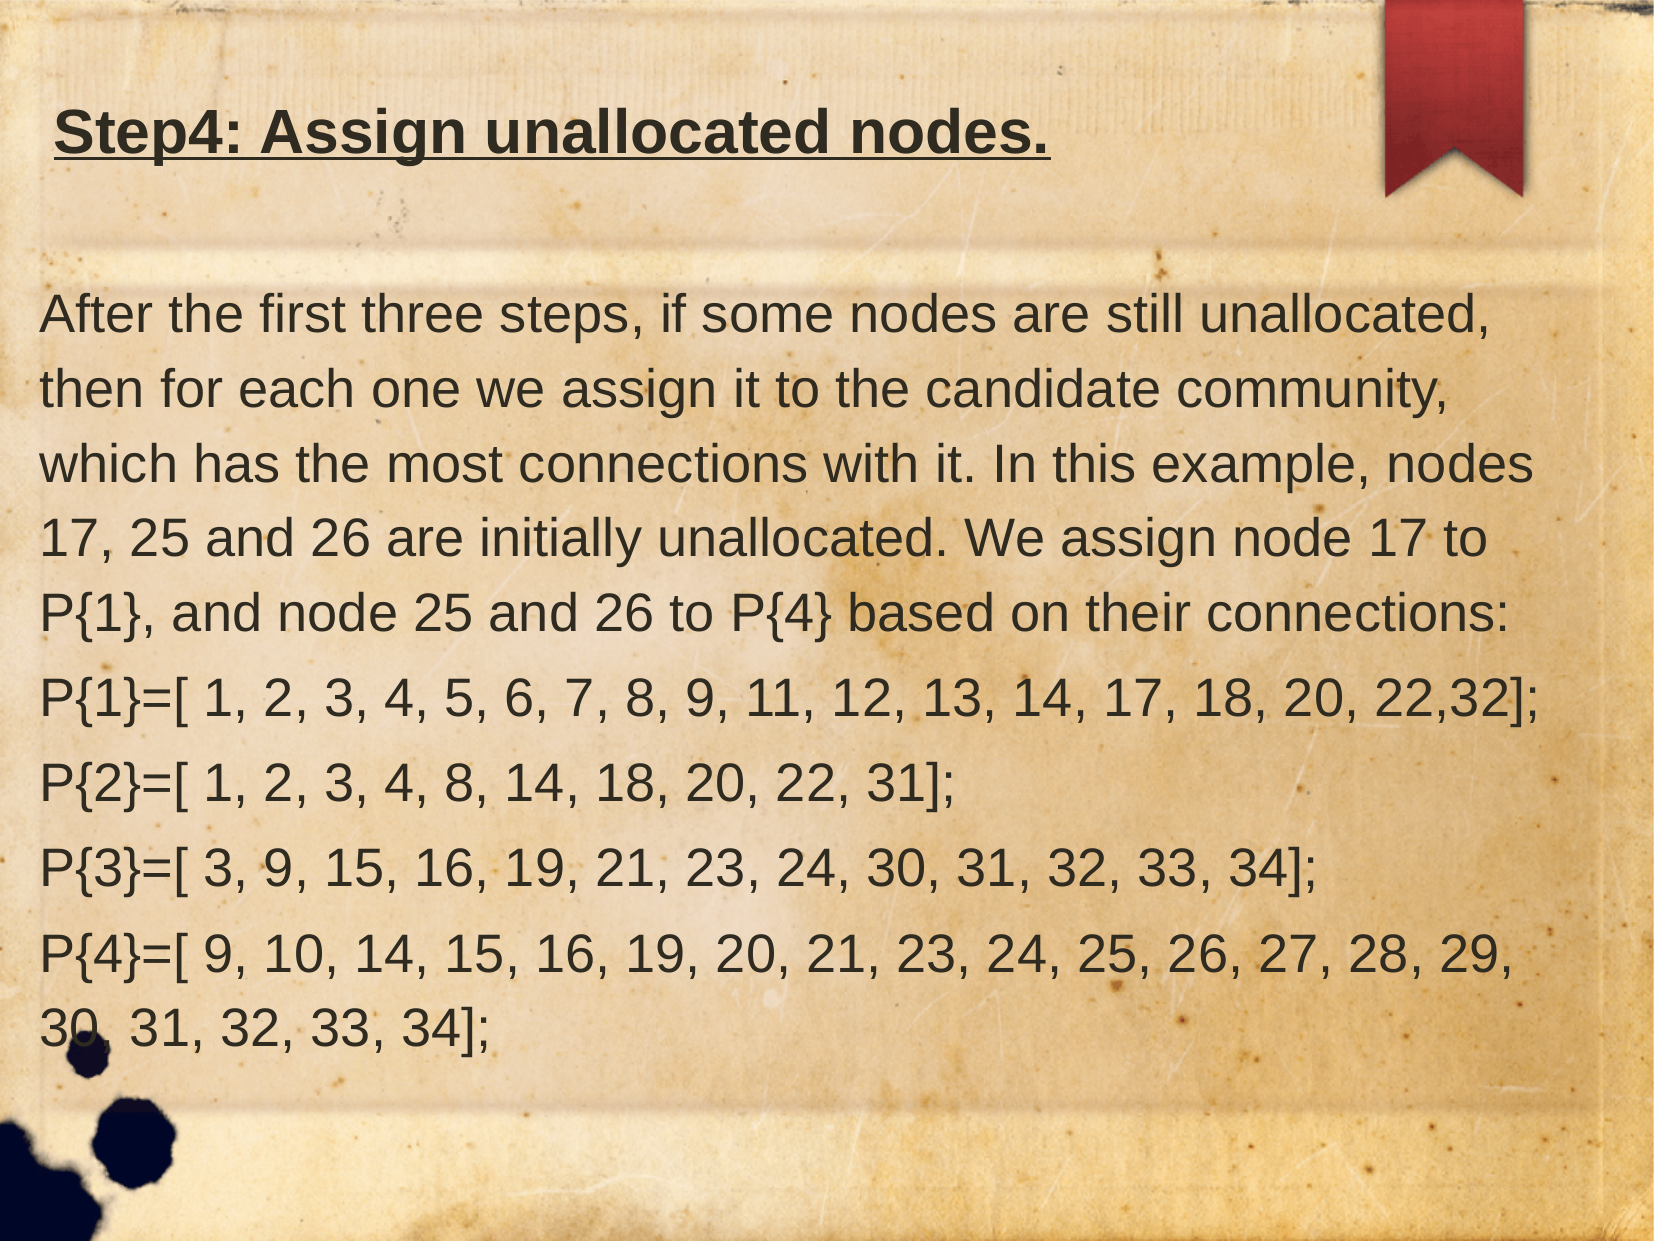

# Step4: Assign unallocated nodes.

After the first three steps, if some nodes are still unallocated, then for each one we assign it to the candidate community, which has the most connections with it. In this example, nodes 17, 25 and 26 are initially unallocated. We assign node 17 to P{1}, and node 25 and 26 to P{4} based on their connections:
P{1}=[ 1, 2, 3, 4, 5, 6, 7, 8, 9, 11, 12, 13, 14, 17, 18, 20, 22,32];
P{2}=[ 1, 2, 3, 4, 8, 14, 18, 20, 22, 31];
P{3}=[ 3, 9, 15, 16, 19, 21, 23, 24, 30, 31, 32, 33, 34];
P{4}=[ 9, 10, 14, 15, 16, 19, 20, 21, 23, 24, 25, 26, 27, 28, 29, 30, 31, 32, 33, 34];